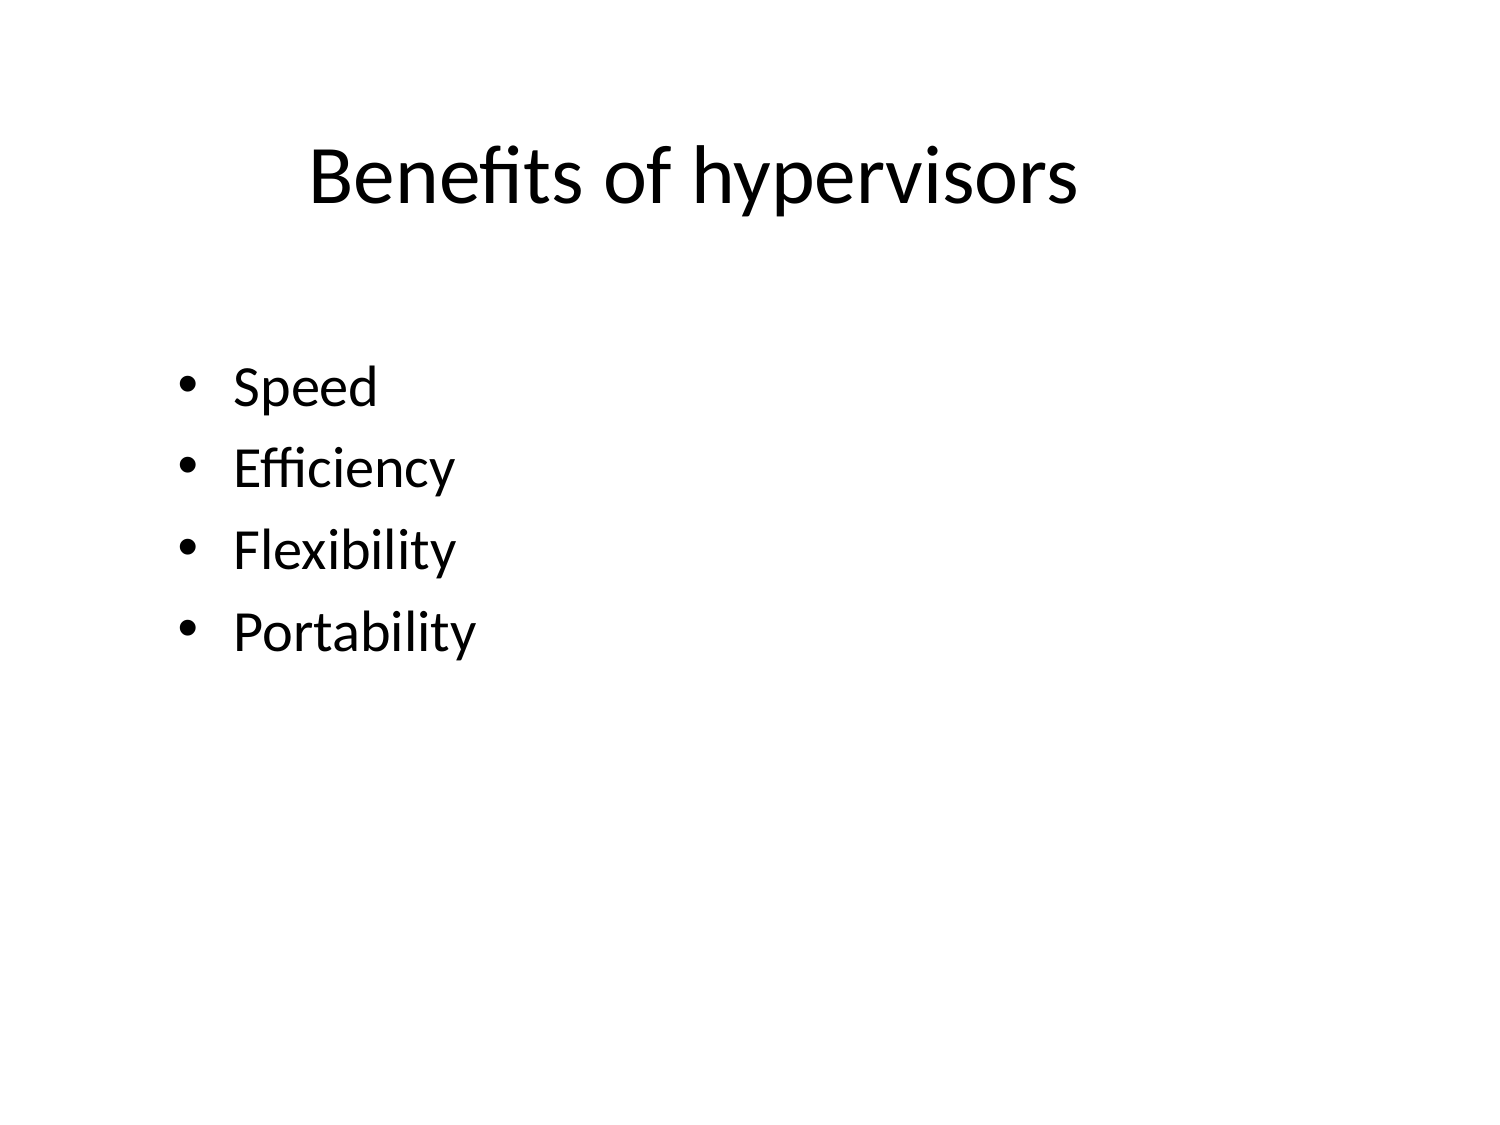

Benefits of hypervisors

Speed
Efficiency
Flexibility
Portability